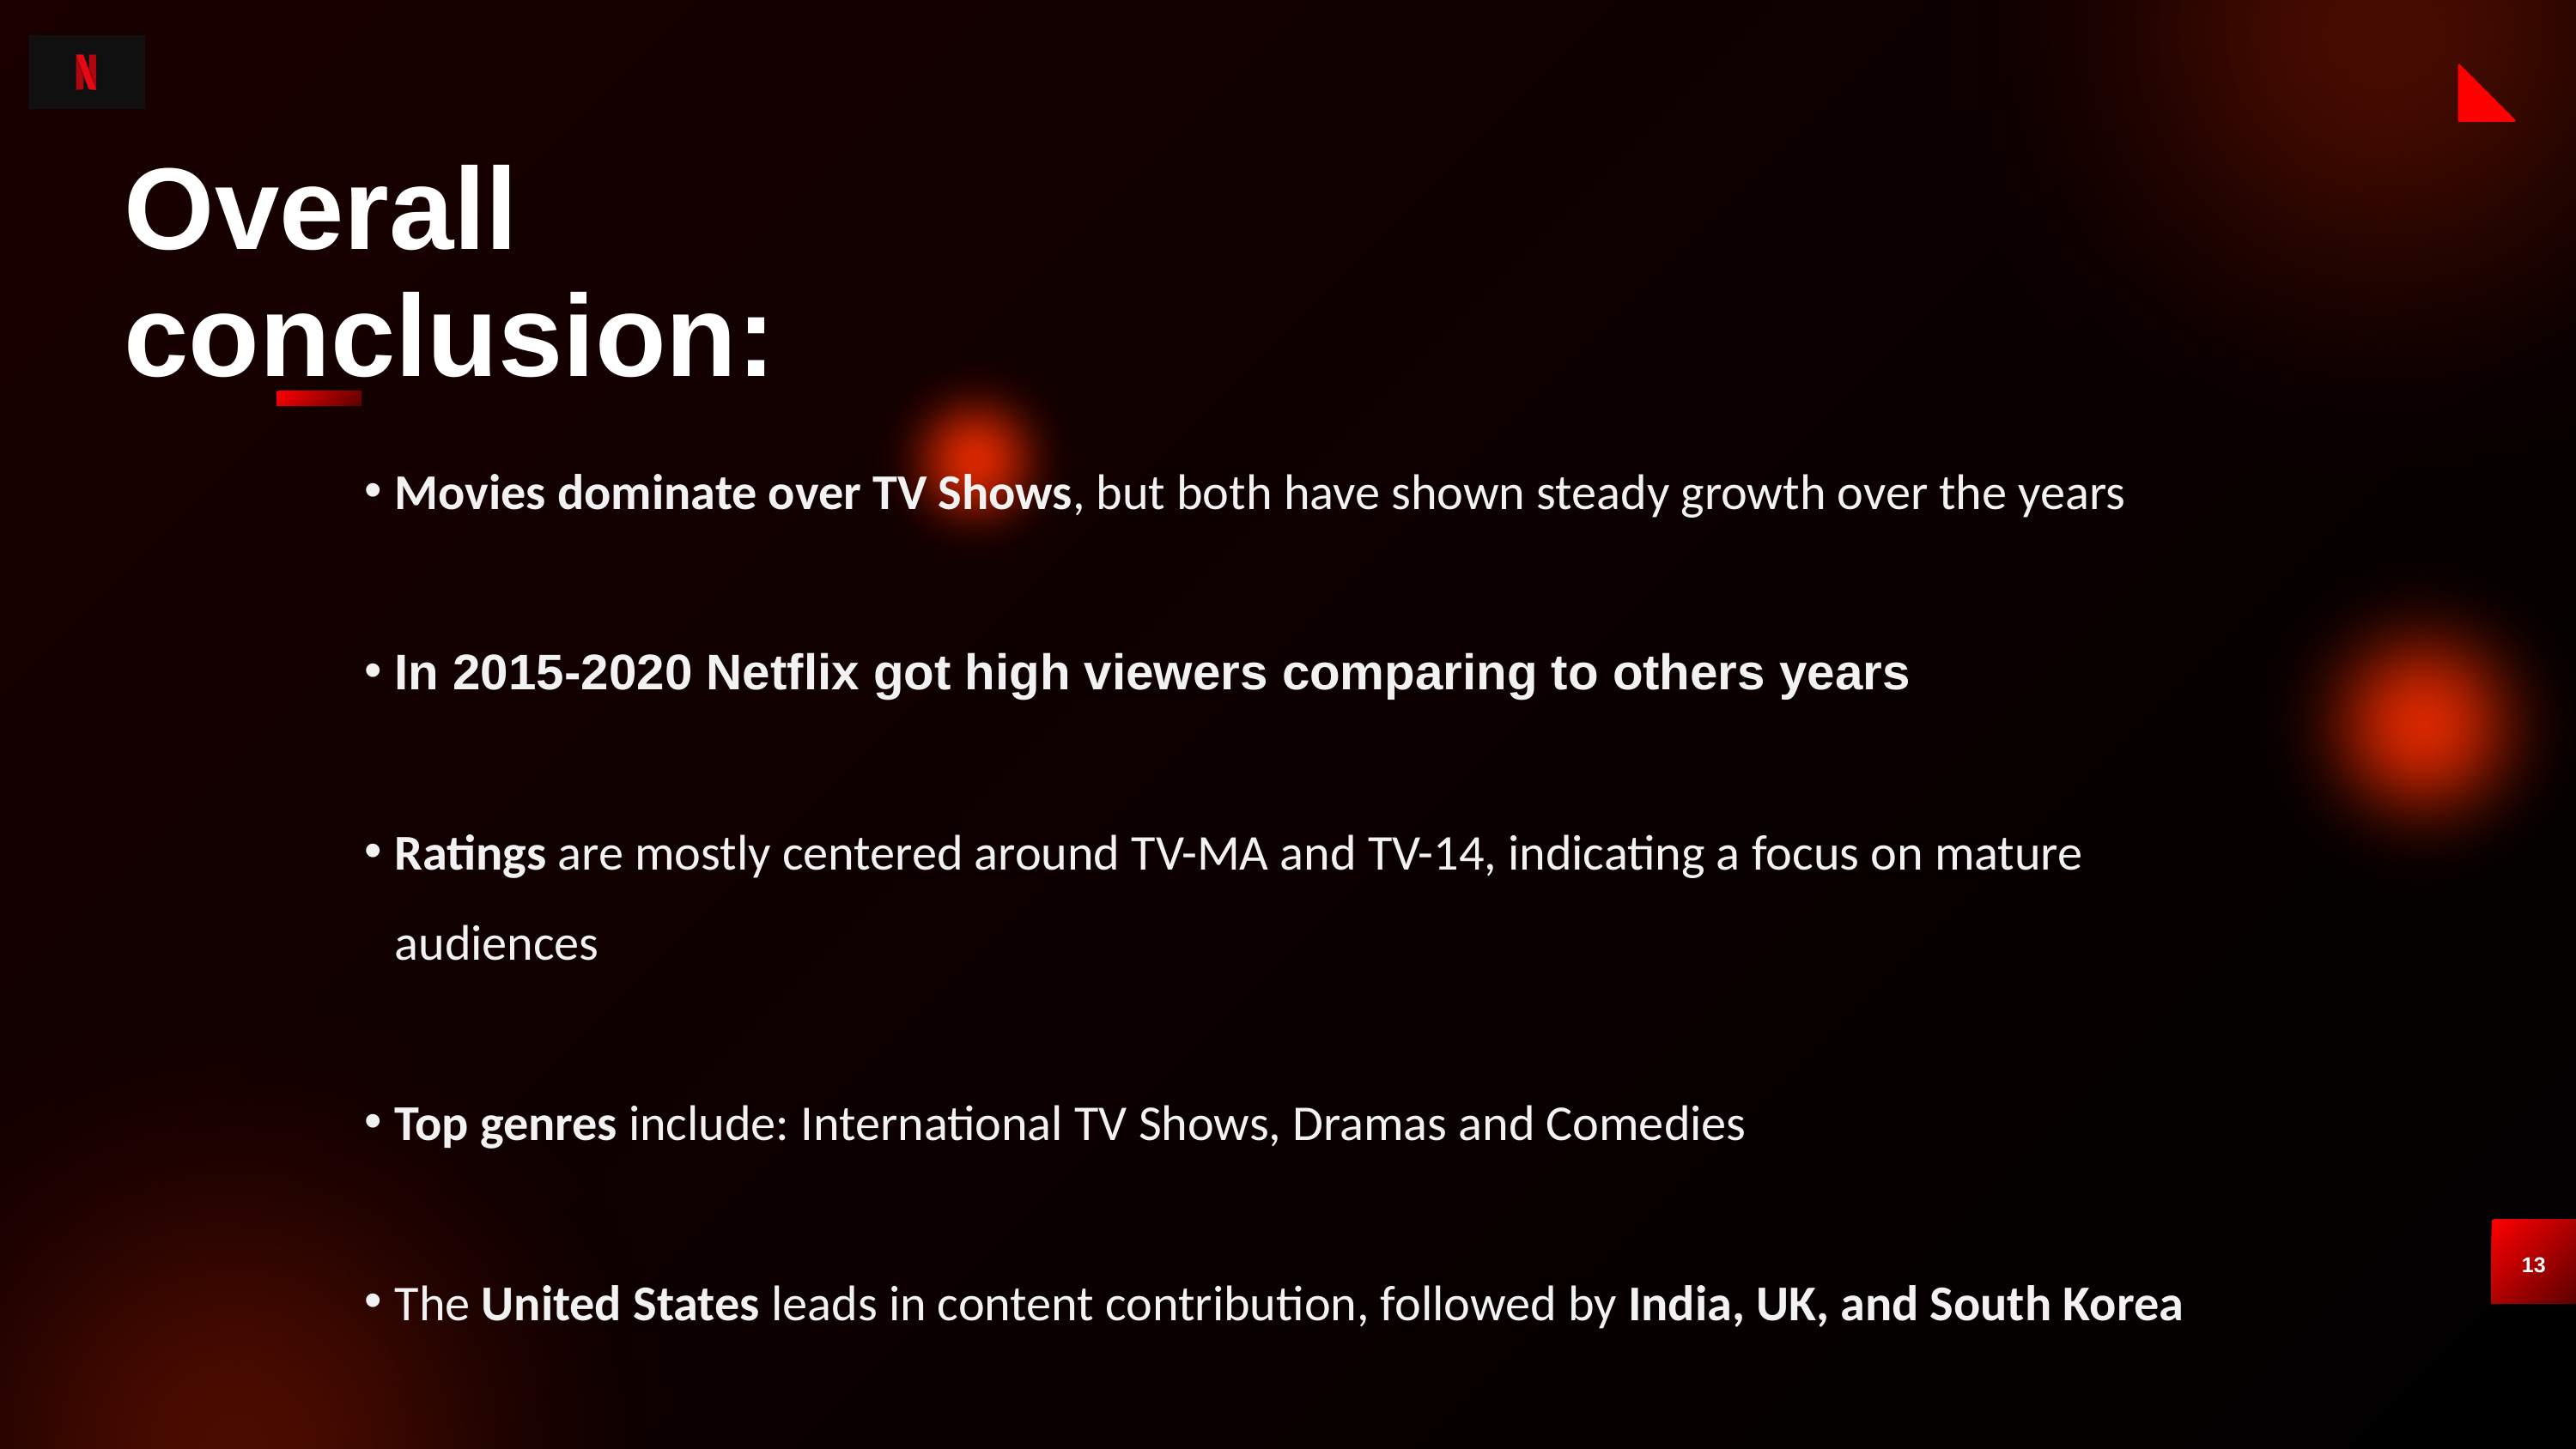

Overall conclusion:

Movies dominate over TV Shows, but both have shown steady growth over the years

In 2015-2020 Netflix got high viewers comparing to others years

Ratings are mostly centered around TV-MA and TV-14, indicating a focus on mature audiences

Top genres include: International TV Shows, Dramas and Comedies

The United States leads in content contribution, followed by India, UK, and South Korea

13